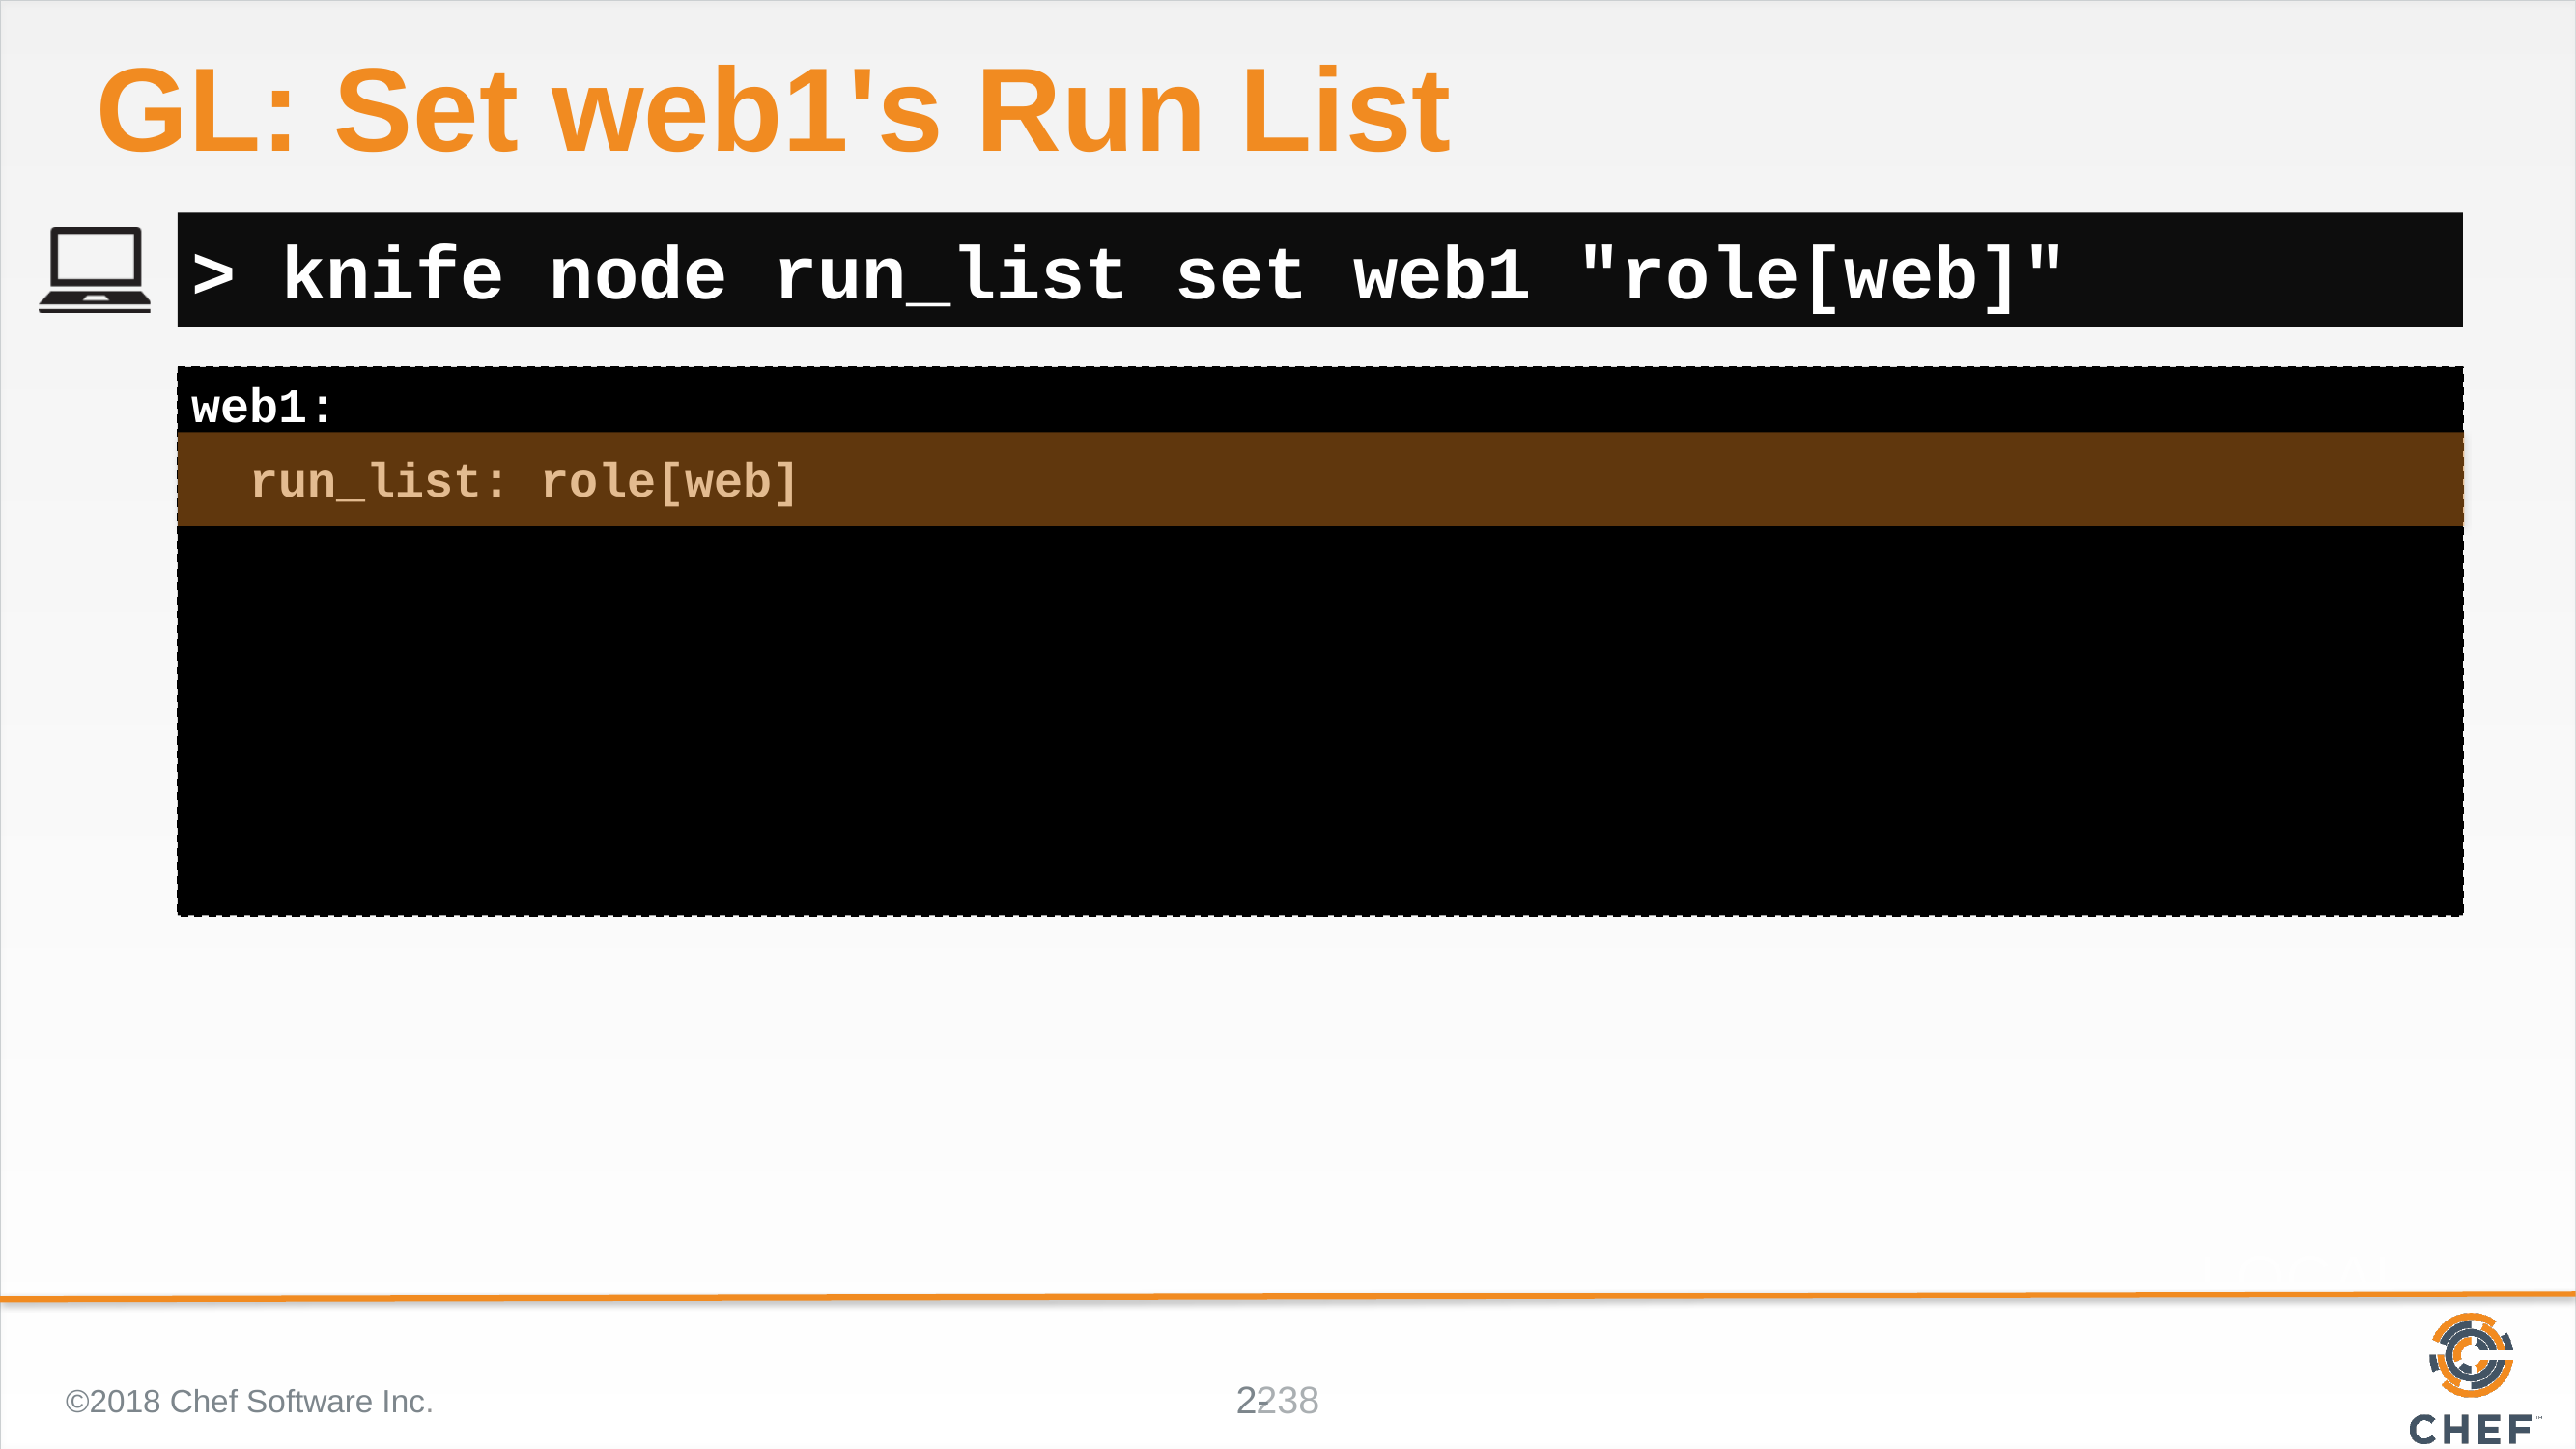

# GL: Set web1's Run List
> knife node run_list set web1 "role[web]"
web1:
  run_list: role[web]

©2018 Chef Software Inc.
238